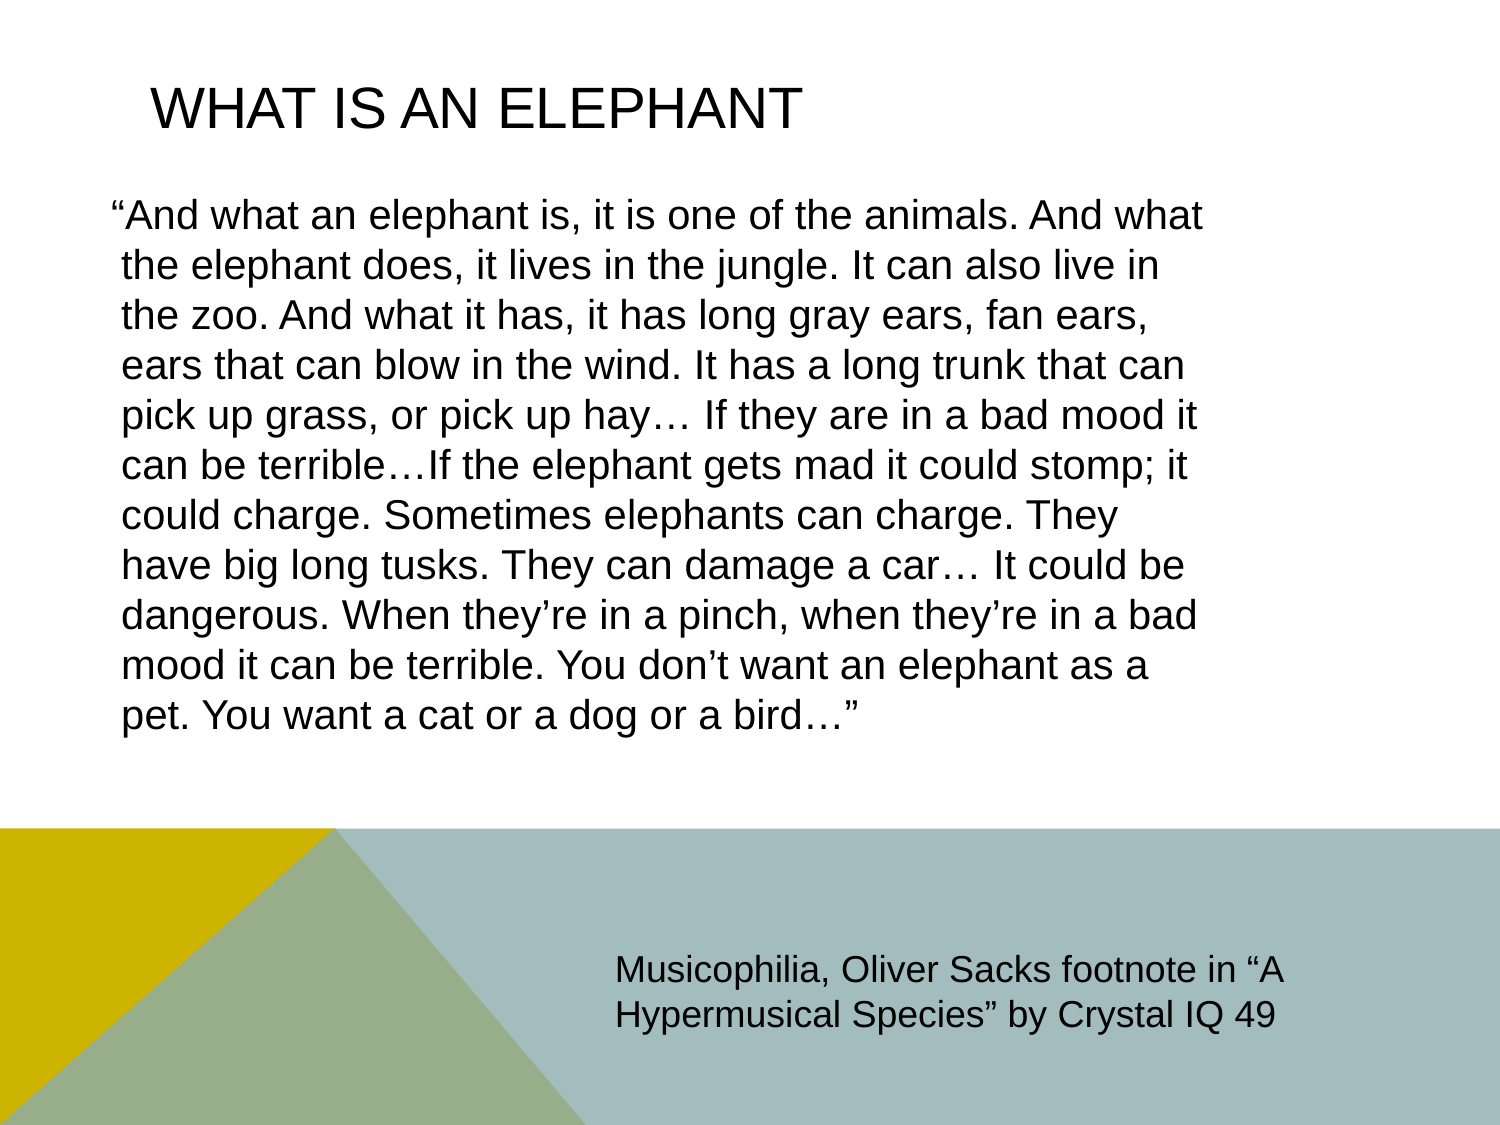

# What is an ELephant
    “And what an elephant is, it is one of the animals. And what the elephant does, it lives in the jungle. It can also live in the zoo. And what it has, it has long gray ears, fan ears, ears that can blow in the wind. It has a long trunk that can pick up grass, or pick up hay… If they are in a bad mood it can be terrible…If the elephant gets mad it could stomp; it could charge. Sometimes elephants can charge. They have big long tusks. They can damage a car… It could be dangerous. When they’re in a pinch, when they’re in a bad mood it can be terrible. You don’t want an elephant as a pet. You want a cat or a dog or a bird…”
Musicophilia, Oliver Sacks footnote in “A Hypermusical Species” by Crystal IQ 49